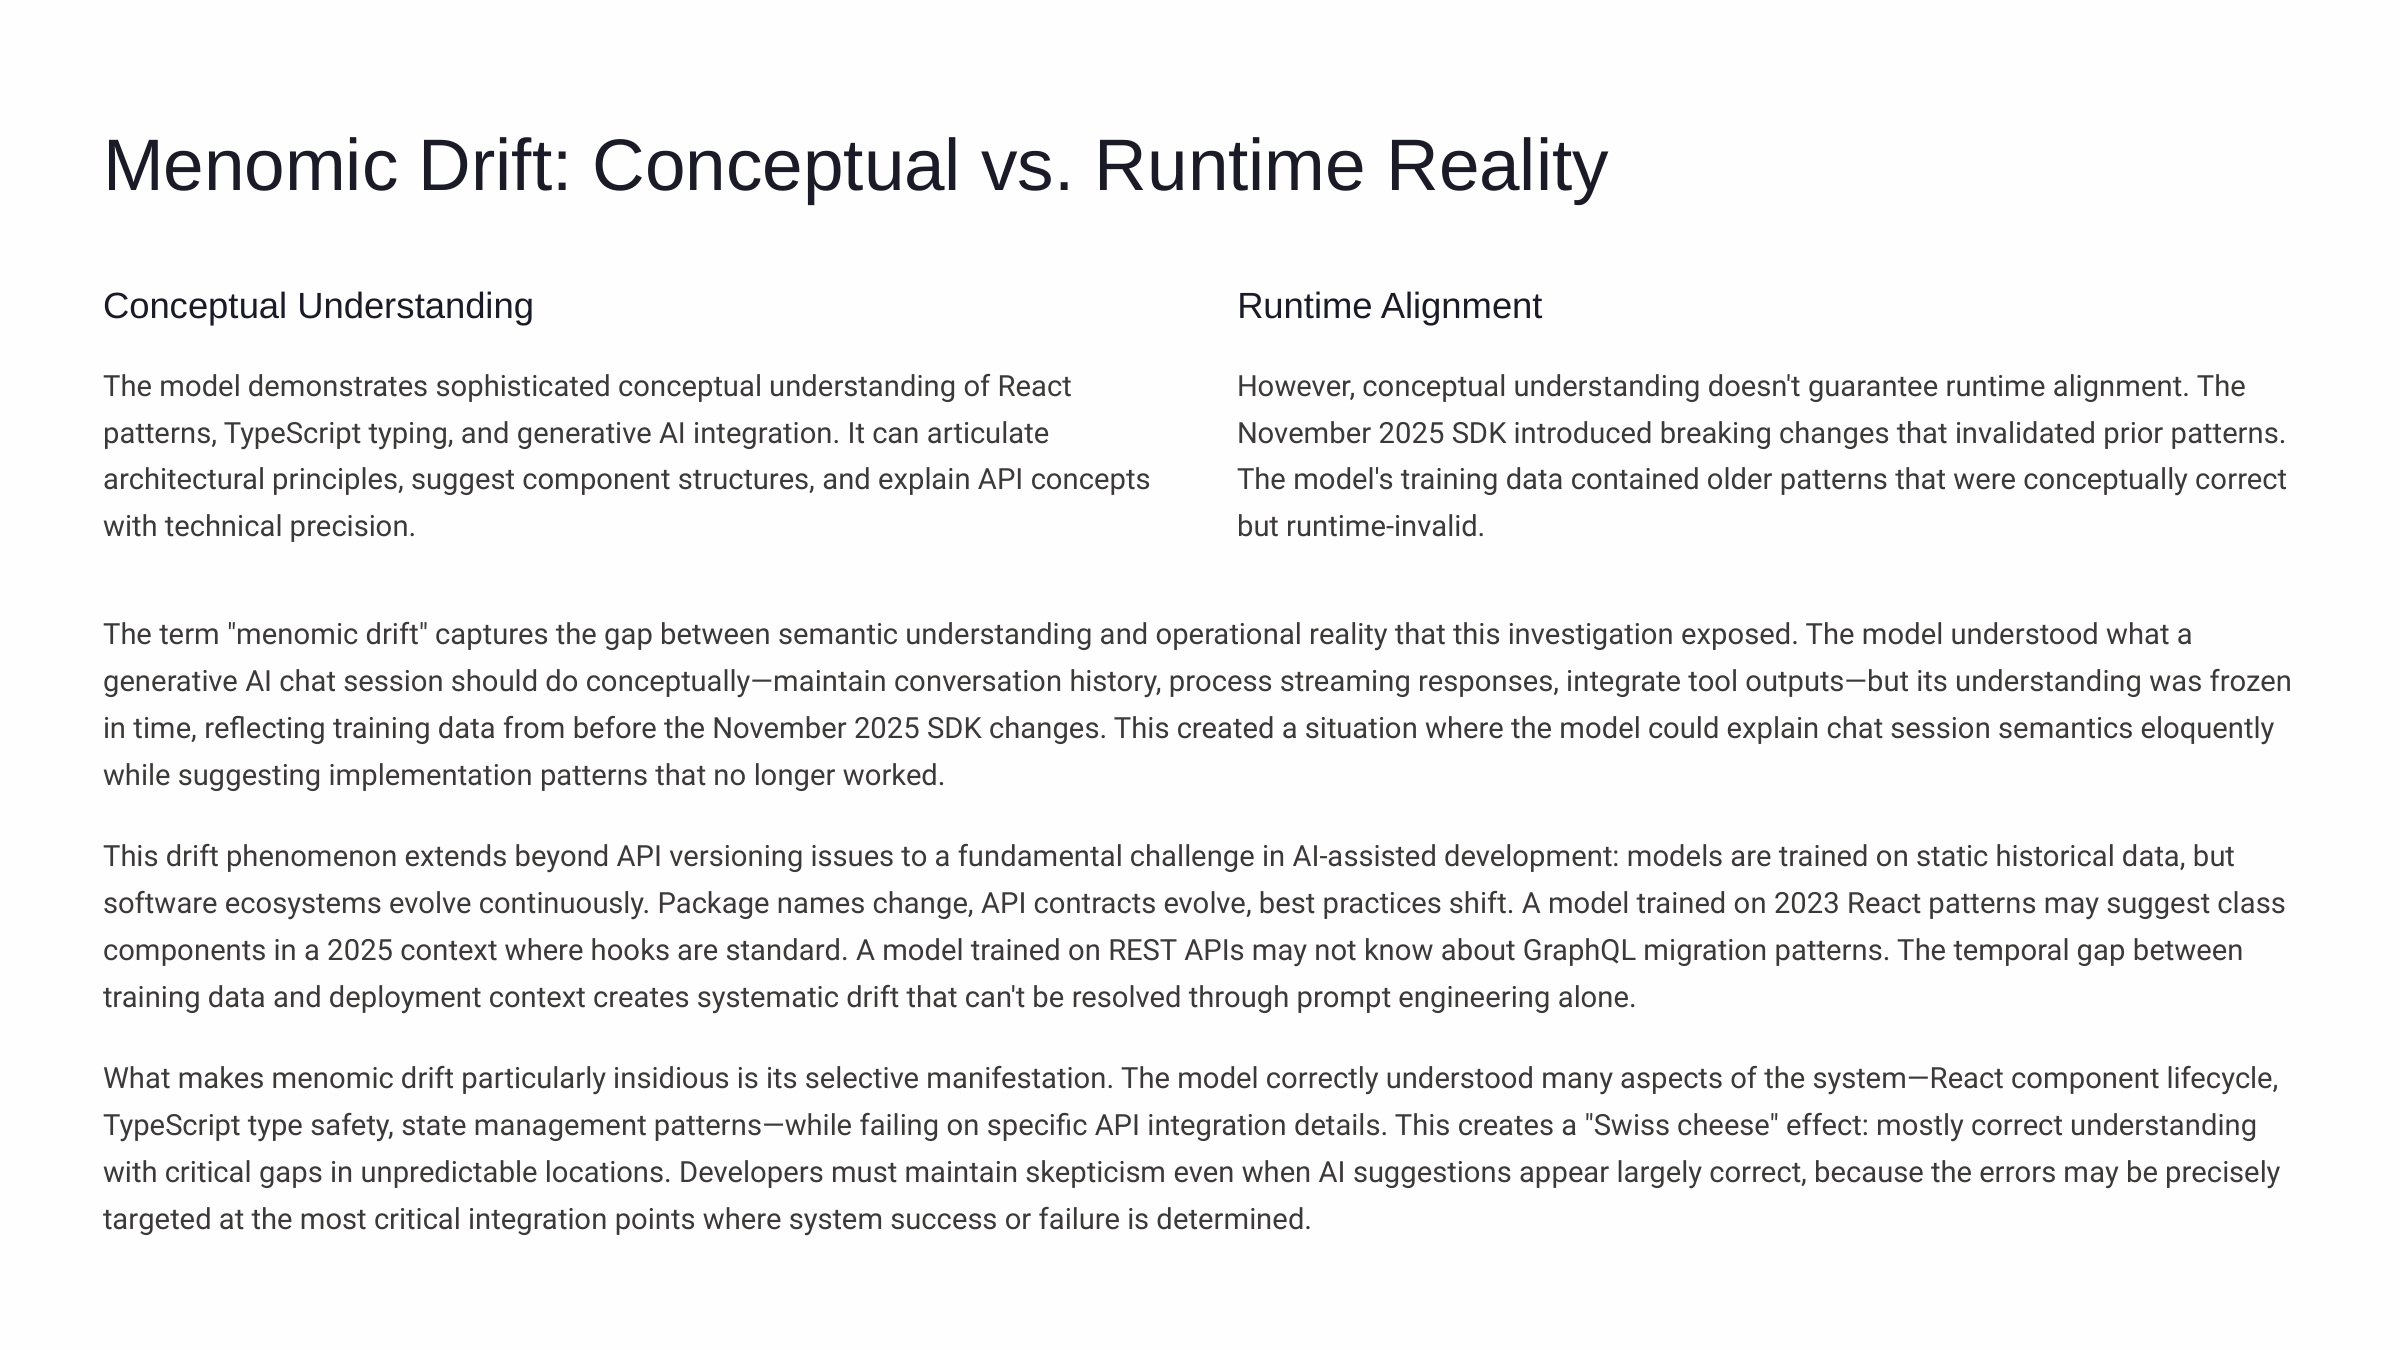

Menomic Drift: Conceptual vs. Runtime Reality
Conceptual Understanding
Runtime Alignment
The model demonstrates sophisticated conceptual understanding of React patterns, TypeScript typing, and generative AI integration. It can articulate architectural principles, suggest component structures, and explain API concepts with technical precision.
However, conceptual understanding doesn't guarantee runtime alignment. The November 2025 SDK introduced breaking changes that invalidated prior patterns. The model's training data contained older patterns that were conceptually correct but runtime-invalid.
The term "menomic drift" captures the gap between semantic understanding and operational reality that this investigation exposed. The model understood what a generative AI chat session should do conceptually—maintain conversation history, process streaming responses, integrate tool outputs—but its understanding was frozen in time, reflecting training data from before the November 2025 SDK changes. This created a situation where the model could explain chat session semantics eloquently while suggesting implementation patterns that no longer worked.
This drift phenomenon extends beyond API versioning issues to a fundamental challenge in AI-assisted development: models are trained on static historical data, but software ecosystems evolve continuously. Package names change, API contracts evolve, best practices shift. A model trained on 2023 React patterns may suggest class components in a 2025 context where hooks are standard. A model trained on REST APIs may not know about GraphQL migration patterns. The temporal gap between training data and deployment context creates systematic drift that can't be resolved through prompt engineering alone.
What makes menomic drift particularly insidious is its selective manifestation. The model correctly understood many aspects of the system—React component lifecycle, TypeScript type safety, state management patterns—while failing on specific API integration details. This creates a "Swiss cheese" effect: mostly correct understanding with critical gaps in unpredictable locations. Developers must maintain skepticism even when AI suggestions appear largely correct, because the errors may be precisely targeted at the most critical integration points where system success or failure is determined.